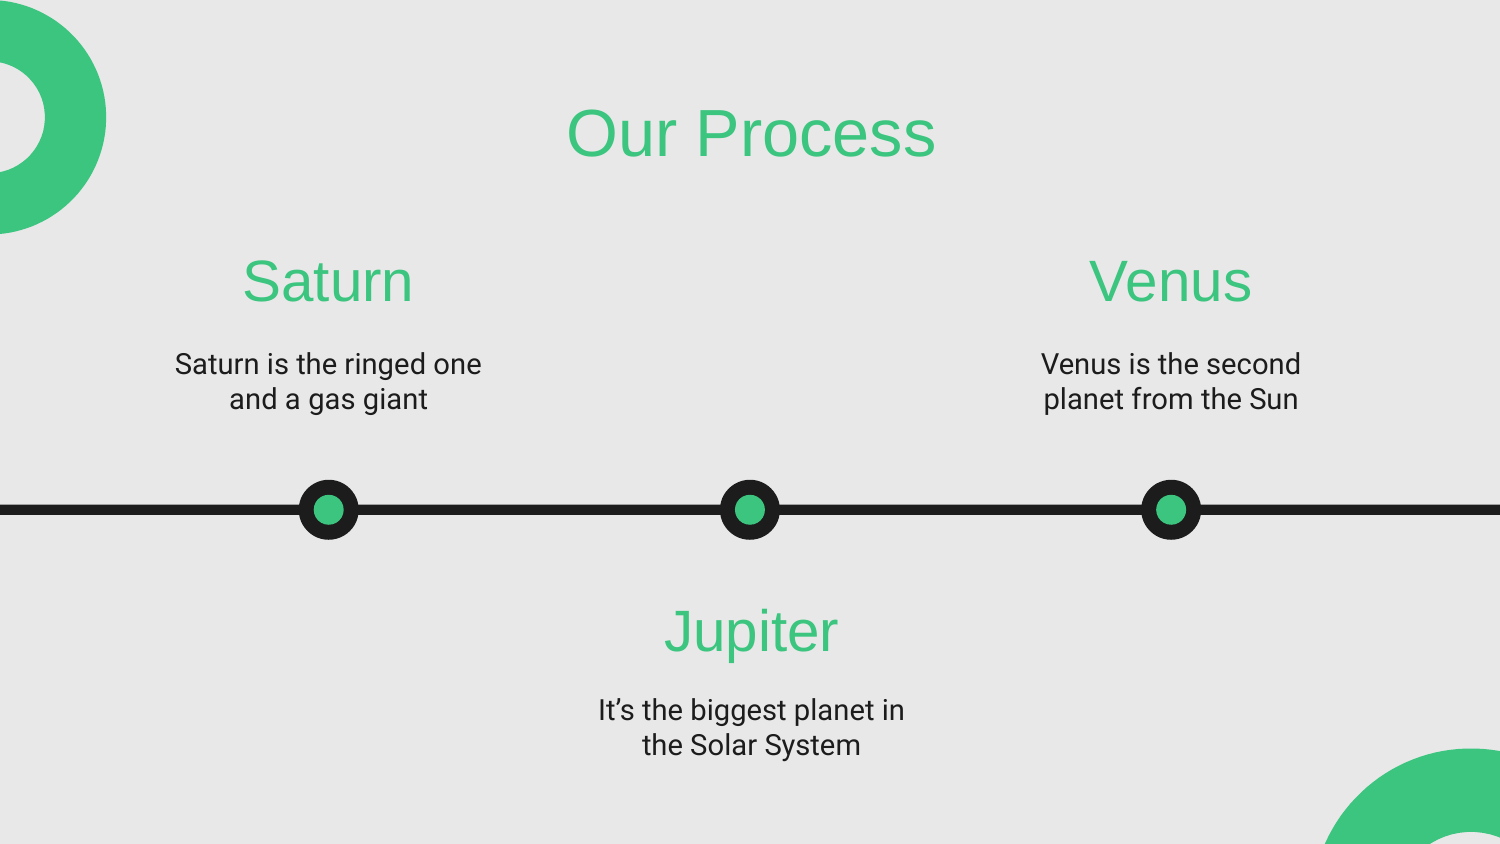

# Our Process
Saturn
Venus
Saturn is the ringed one and a gas giant
Venus is the second planet from the Sun

Jupiter

It’s the biggest planet in the Solar System